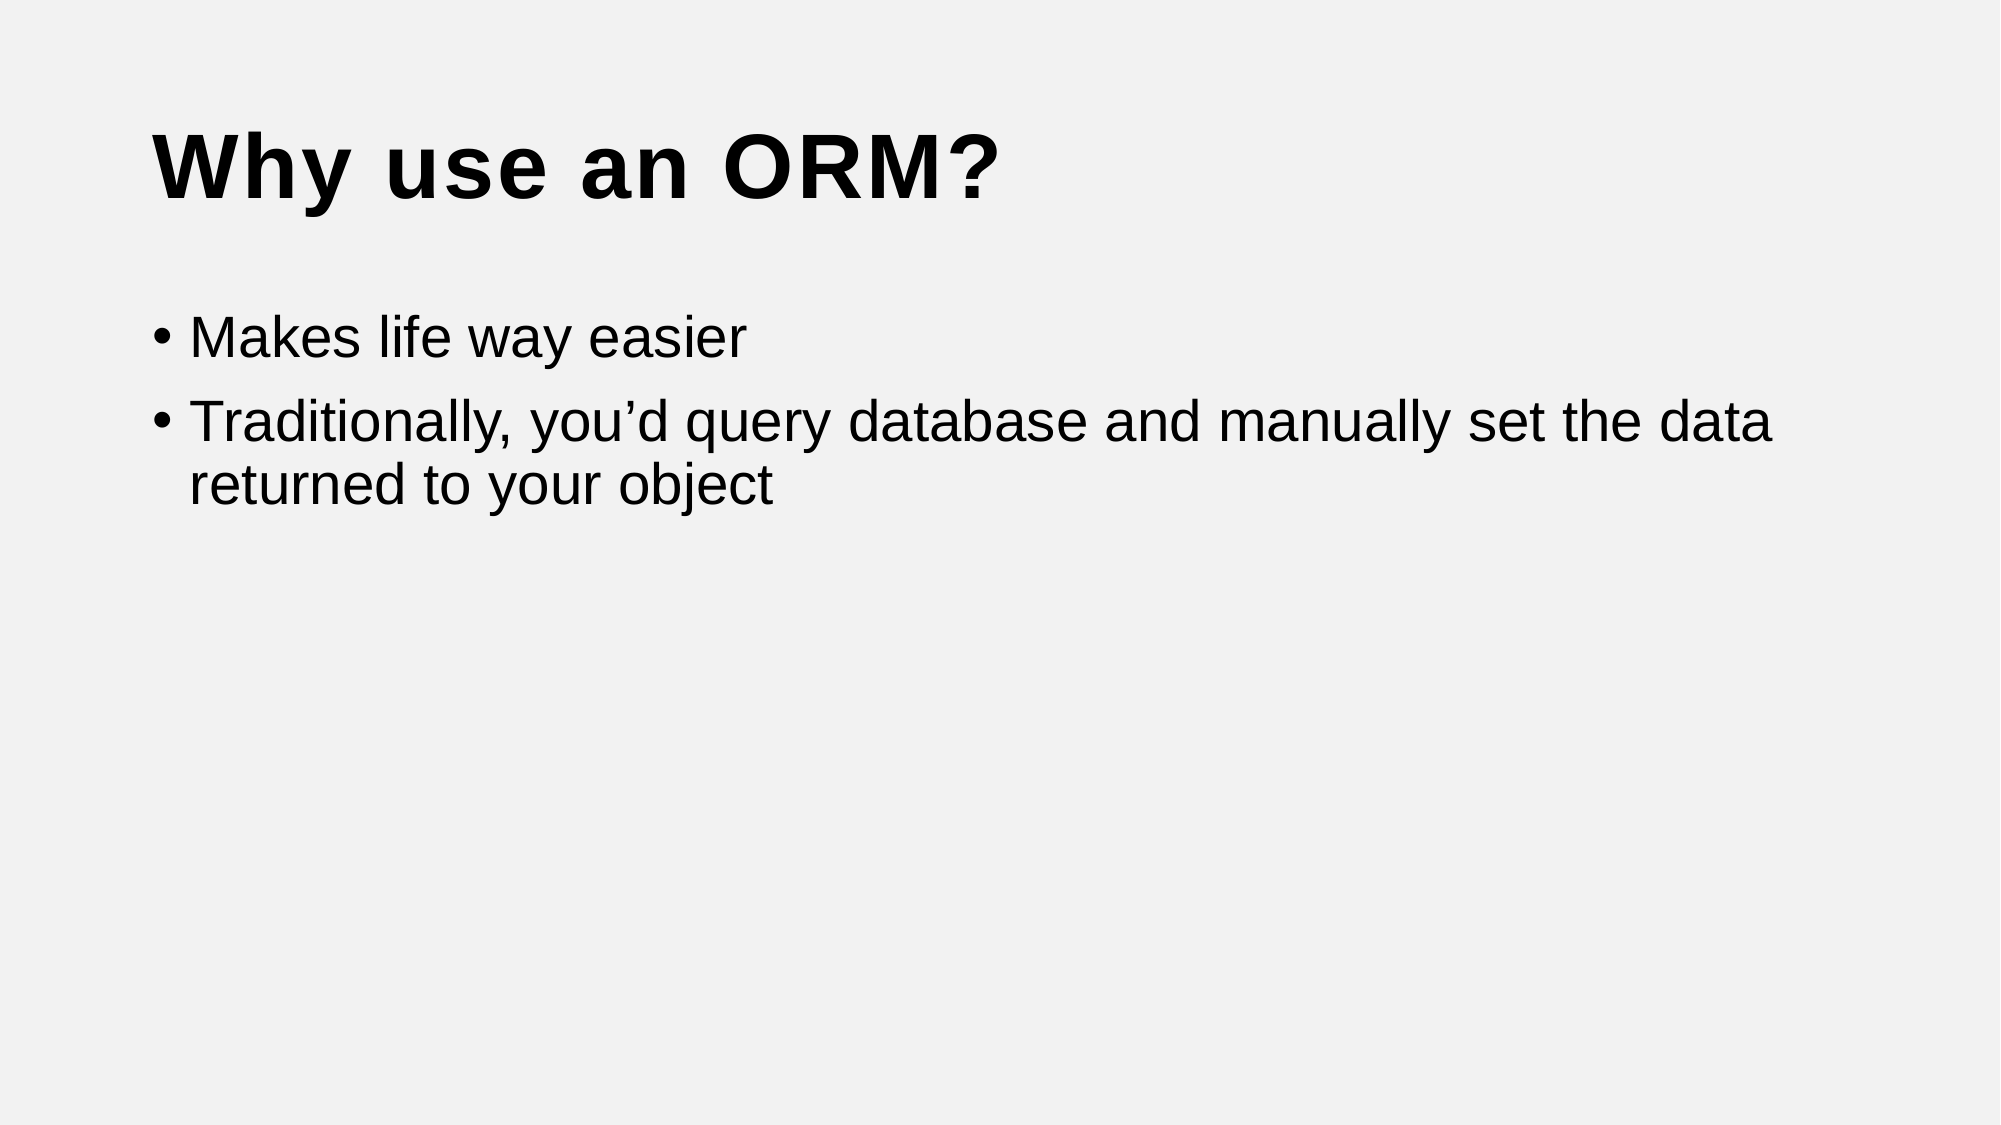

# Why use an ORM?
Makes life way easier
Traditionally, you’d query database and manually set the data returned to your object